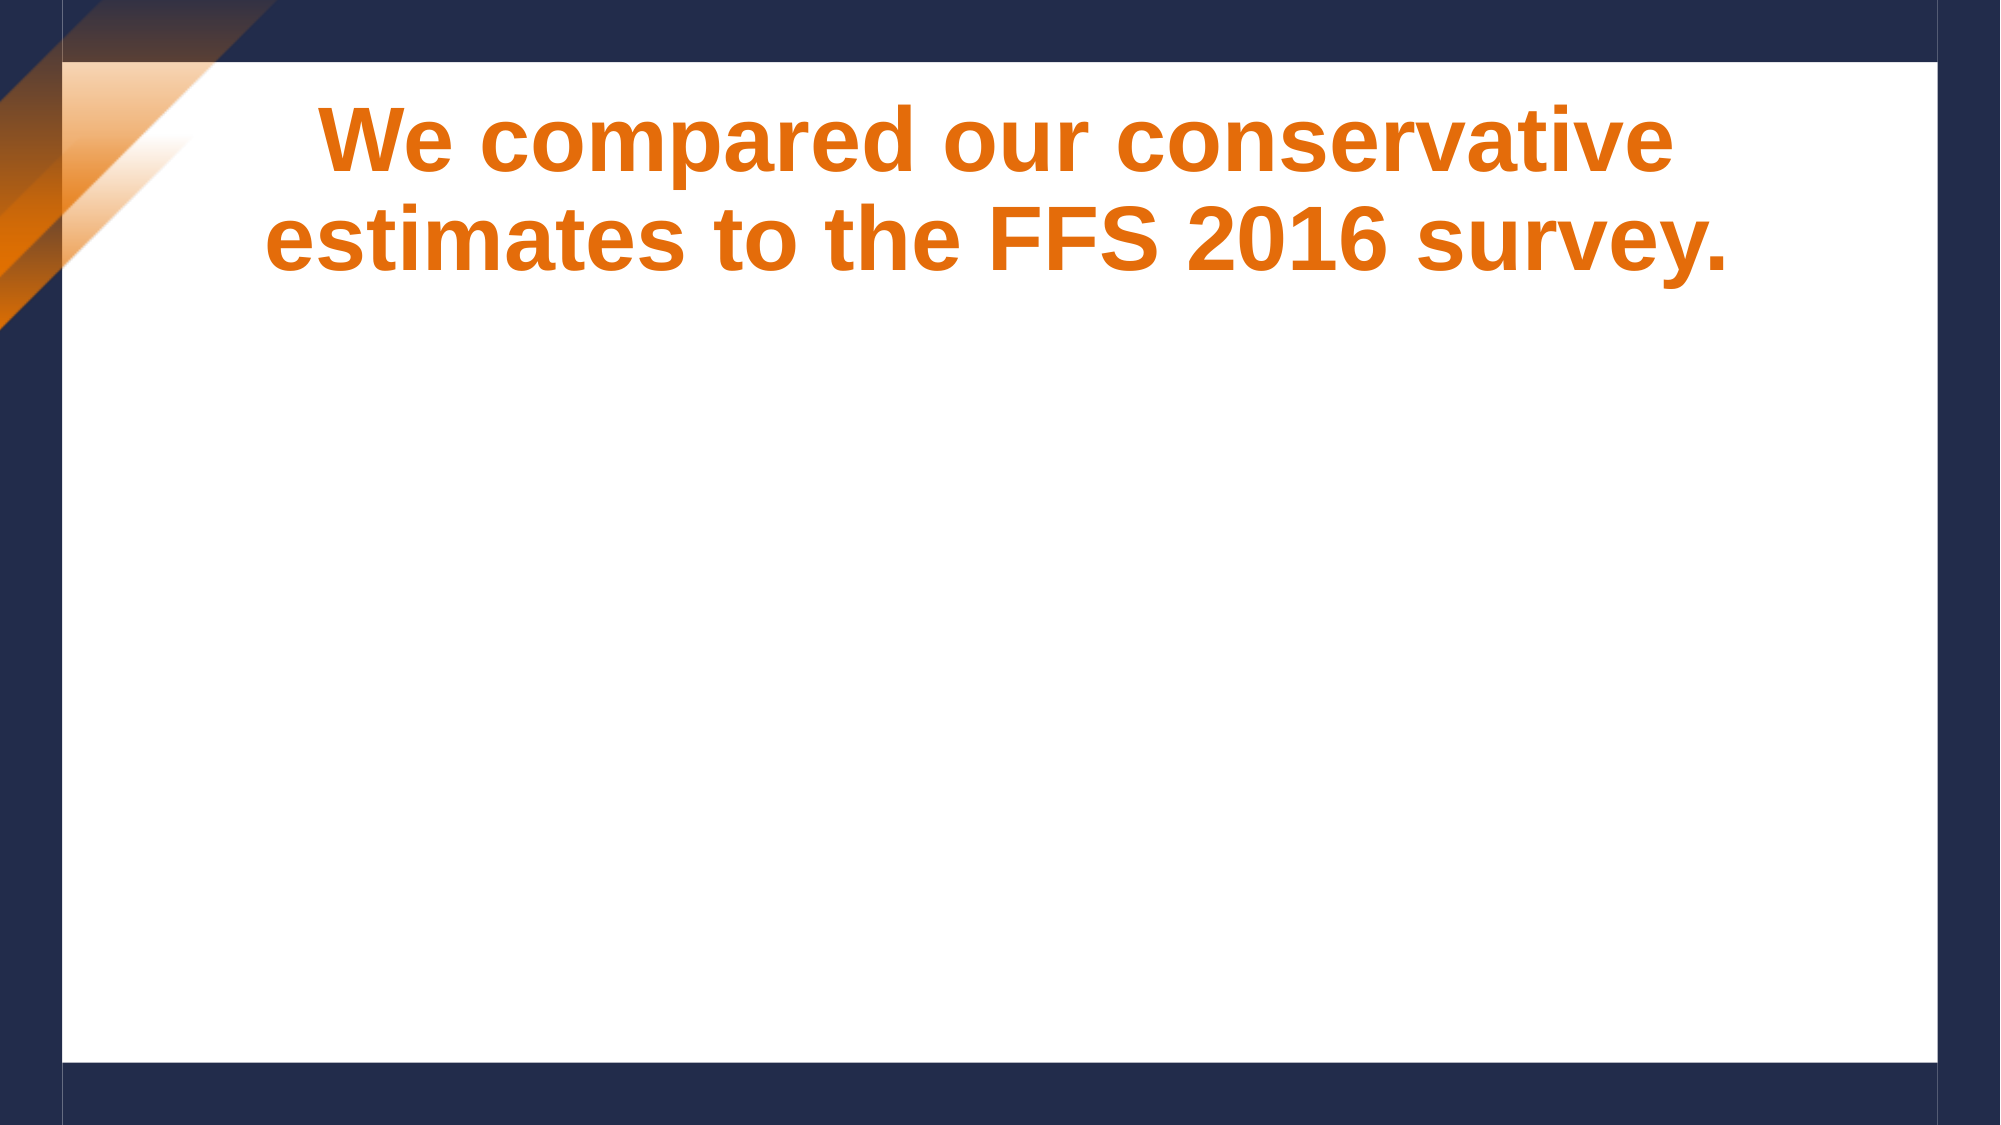

# We compared our conservative estimates to the FFS 2016 survey.